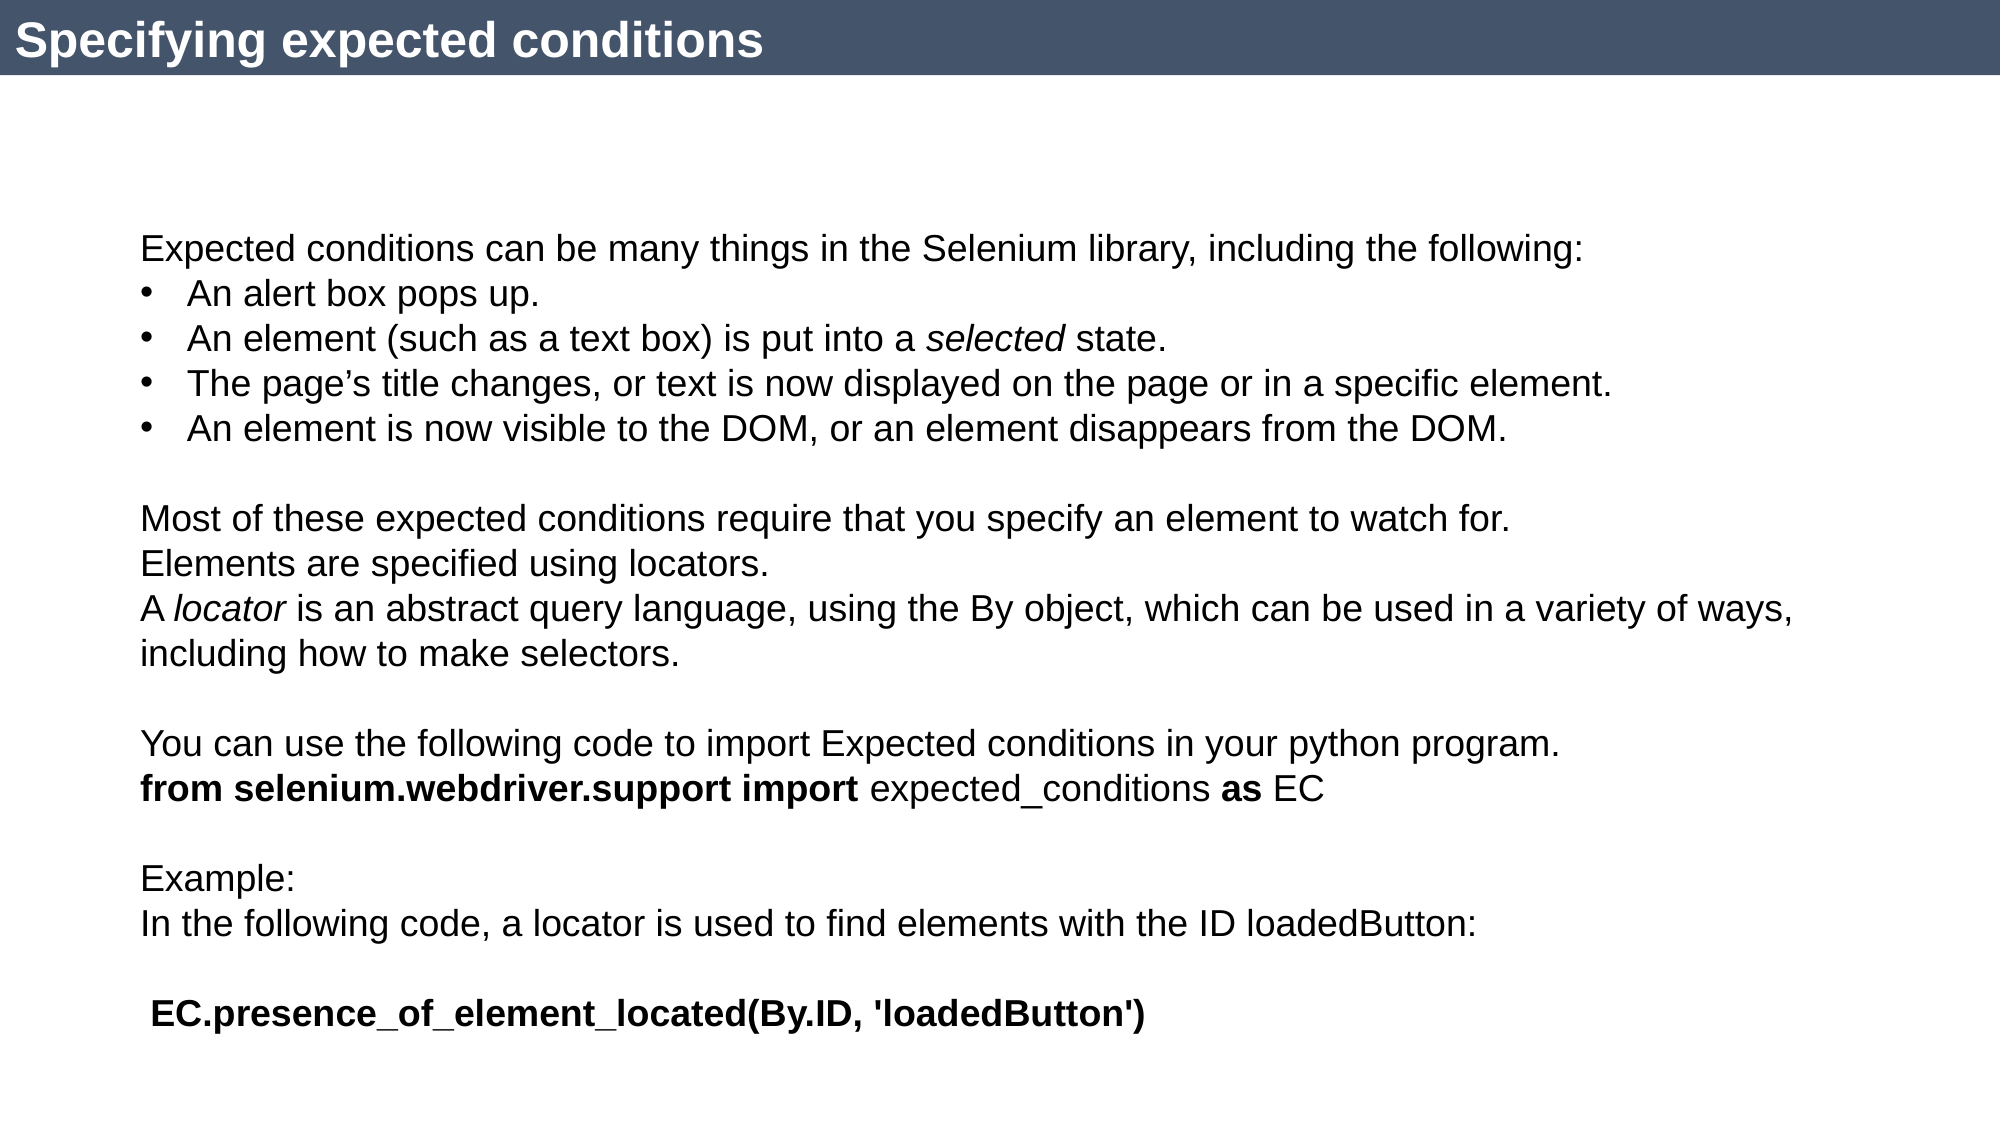

Specifying expected conditions
Expected conditions can be many things in the Selenium library, including the following:
An alert box pops up.
An element (such as a text box) is put into a selected state.
The page’s title changes, or text is now displayed on the page or in a specific element.
An element is now visible to the DOM, or an element disappears from the DOM.

Most of these expected conditions require that you specify an element to watch for.
Elements are specified using locators.
A locator is an abstract query language, using the By object, which can be used in a variety of ways, including how to make selectors.

You can use the following code to import Expected conditions in your python program.
from selenium.webdriver.support import expected_conditions as EC

Example:
In the following code, a locator is used to find elements with the ID loadedButton:

 EC.presence_of_element_located(By.ID, 'loadedButton')